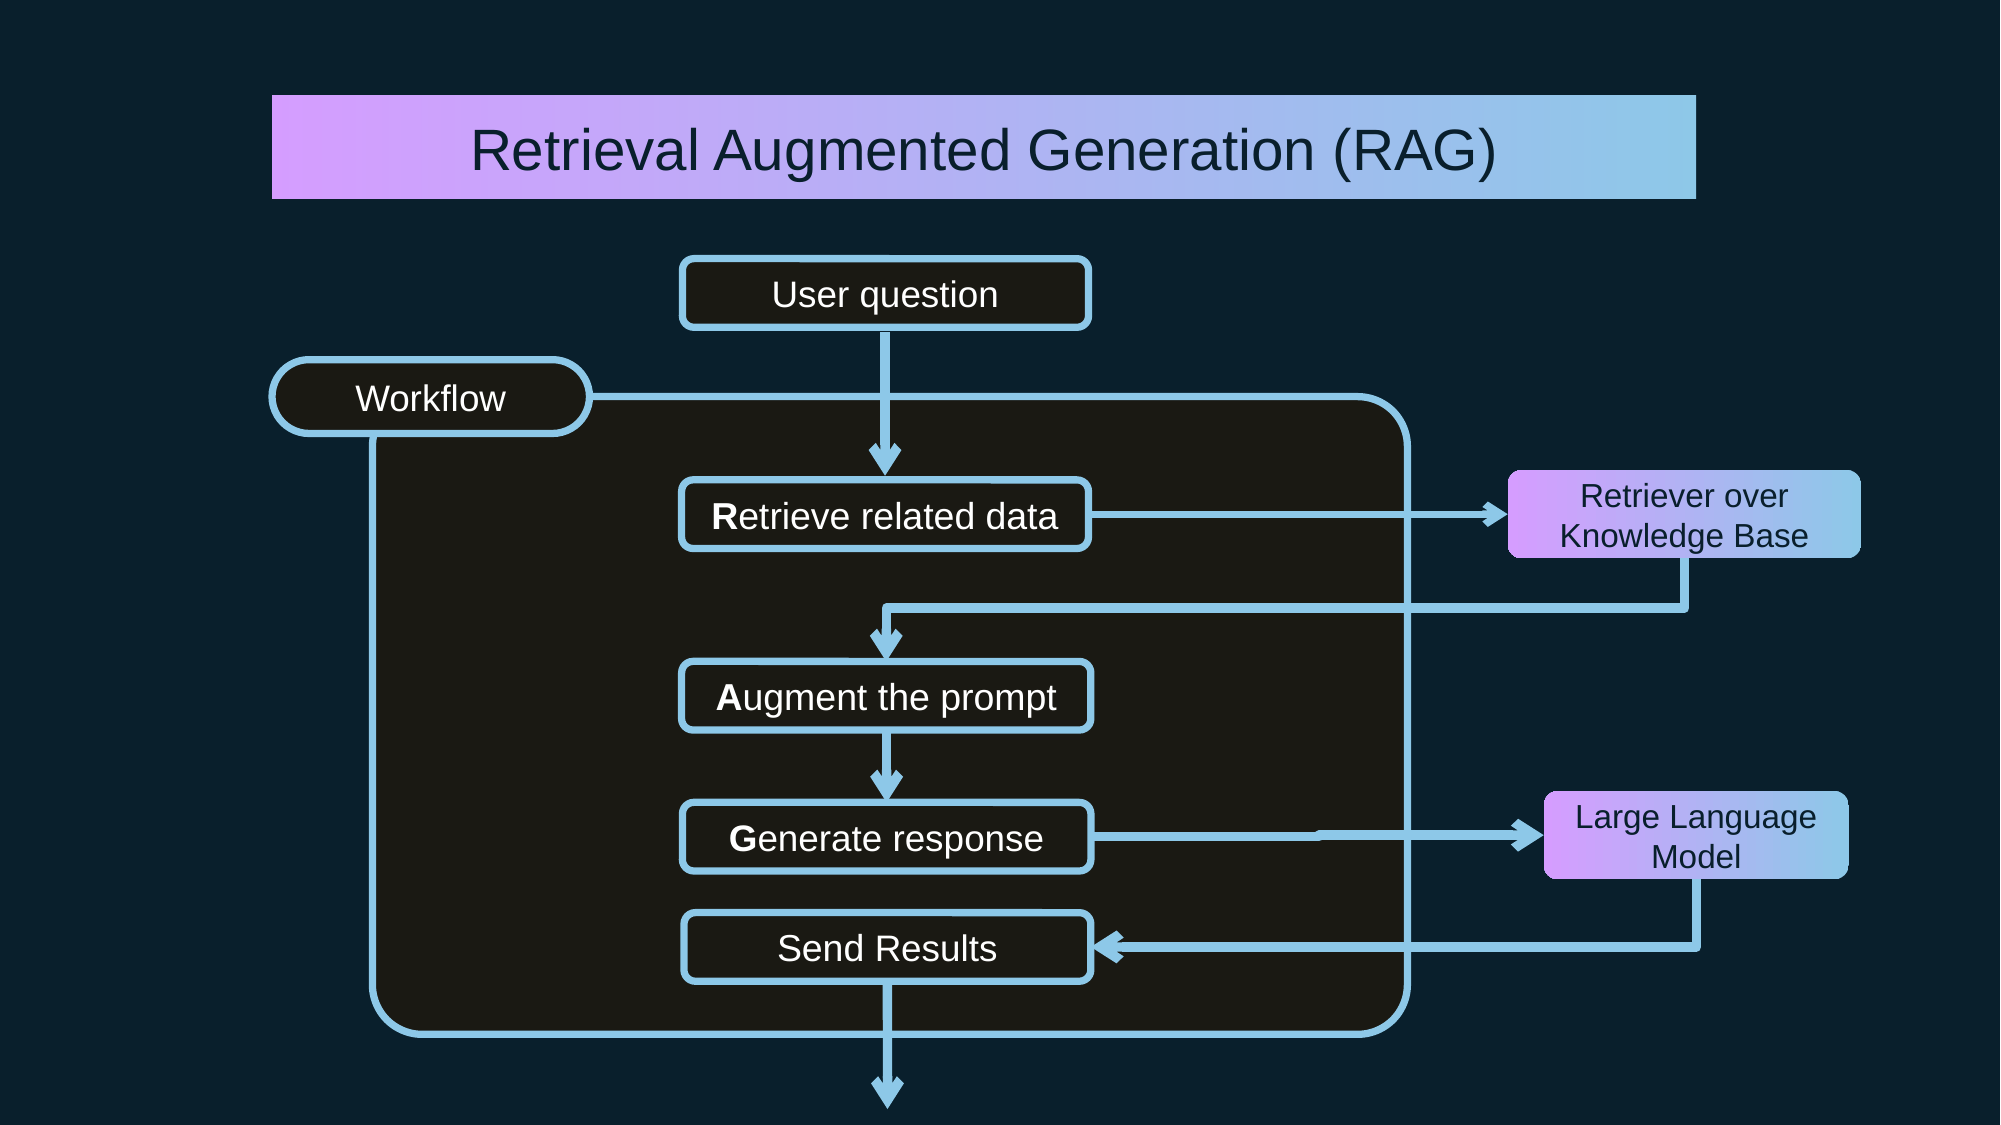

Retrieval Augmented Generation (RAG)
User question
Workflow

Retriever over Knowledge Base
Retrieve related data
Augment the prompt
Large Language Model
Generate response
Send Results